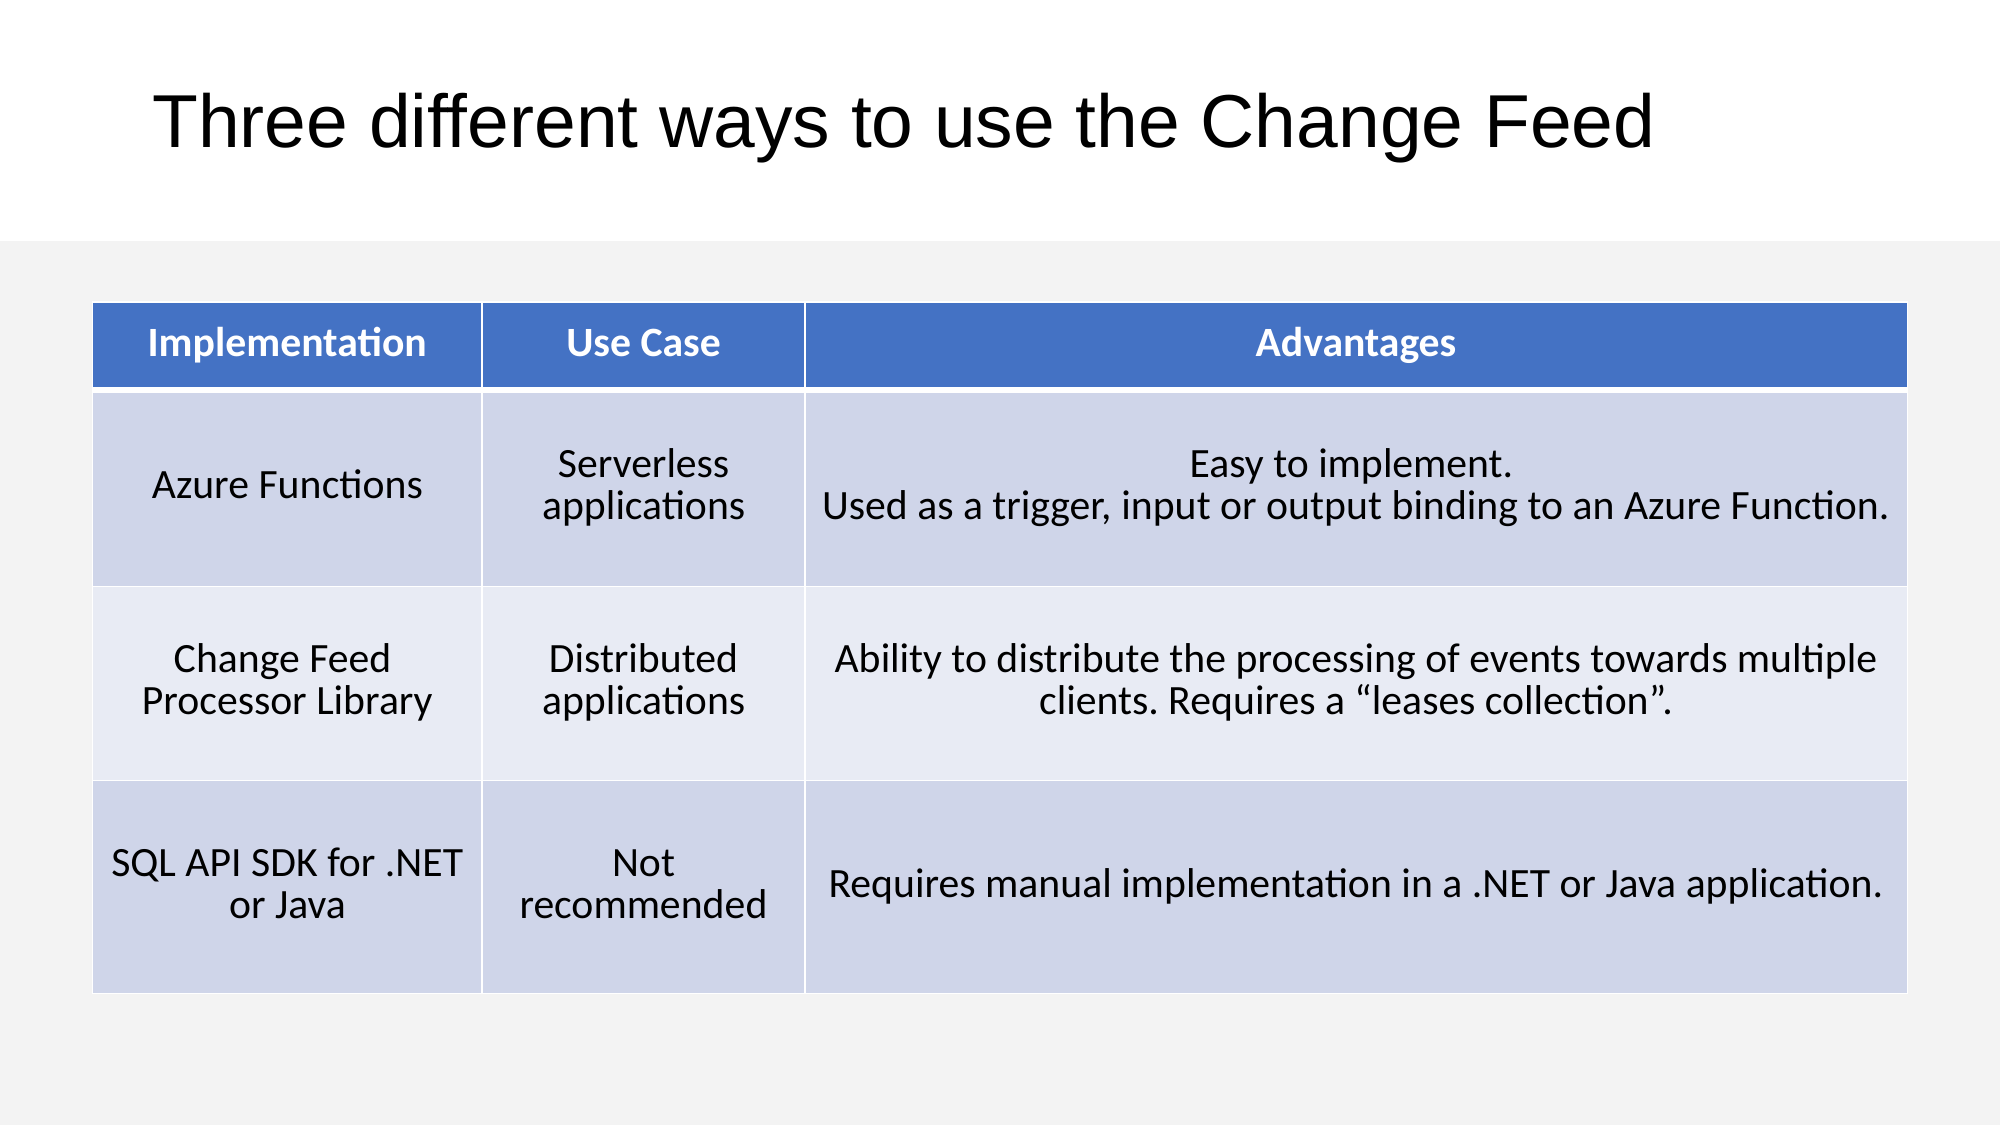

# Three different ways to use the Change Feed
| Implementation | Use Case | Advantages |
| --- | --- | --- |
| Azure Functions | Serverless applications | Easy to implement. Used as a trigger, input or output binding to an Azure Function. |
| Change Feed Processor Library | Distributed applications | Ability to distribute the processing of events towards multiple clients. Requires a “leases collection”. |
| SQL API SDK for .NET or Java | Not recommended | Requires manual implementation in a .NET or Java application. |